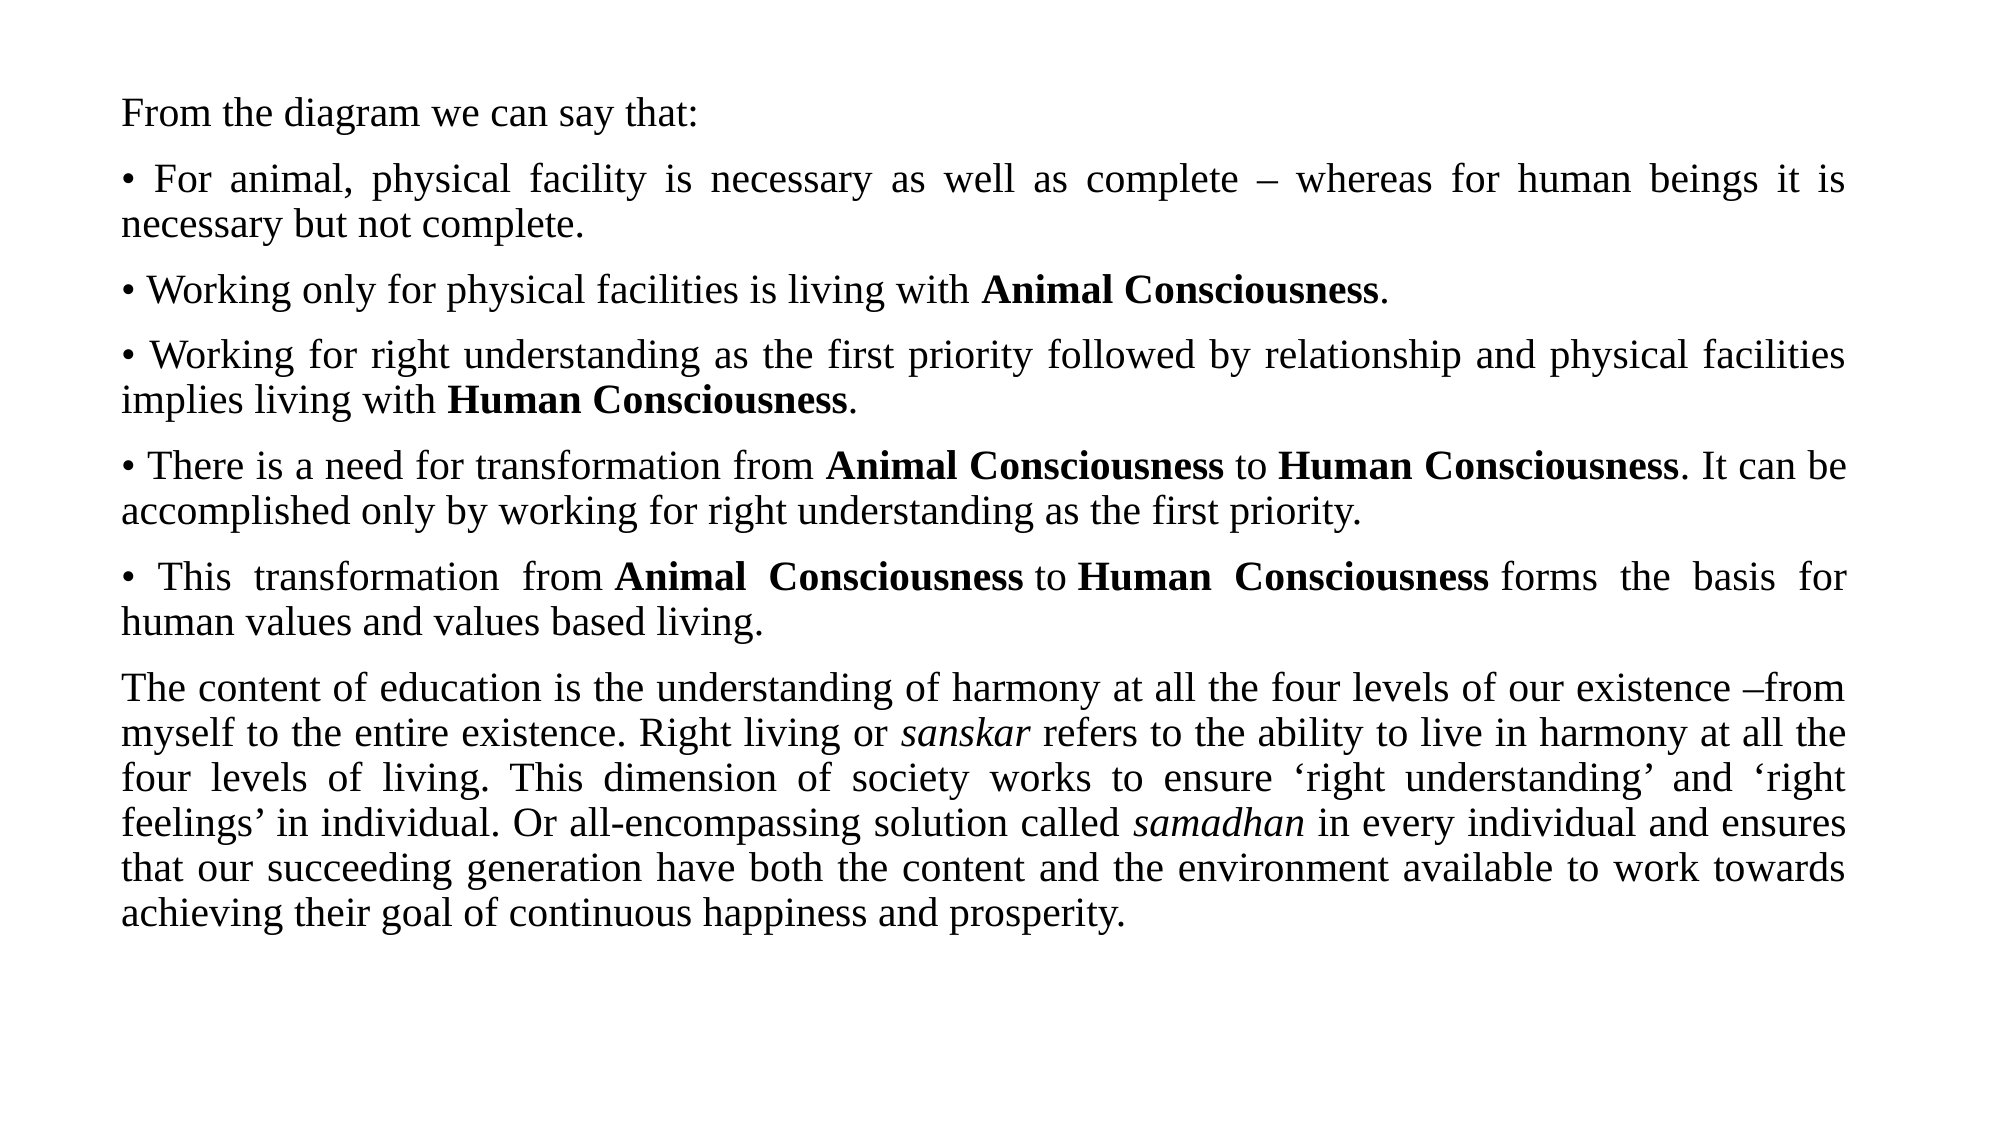

From the diagram we can say that:
• For animal, physical facility is necessary as well as complete – whereas for human beings it is necessary but not complete.
• Working only for physical facilities is living with Animal Consciousness.
• Working for right understanding as the first priority followed by relationship and physical facilities implies living with Human Consciousness.
• There is a need for transformation from Animal Consciousness to Human Consciousness. It can be accomplished only by working for right understanding as the first priority.
• This transformation from Animal Consciousness to Human Consciousness forms the basis for human values and values based living.
The content of education is the understanding of harmony at all the four levels of our existence –from myself to the entire existence. Right living or sanskar refers to the ability to live in harmony at all the four levels of living. This dimension of society works to ensure ‘right understanding’ and ‘right feelings’ in individual. Or all-encompassing solution called samadhan in every individual and ensures that our succeeding generation have both the content and the environment available to work towards achieving their goal of continuous happiness and prosperity.